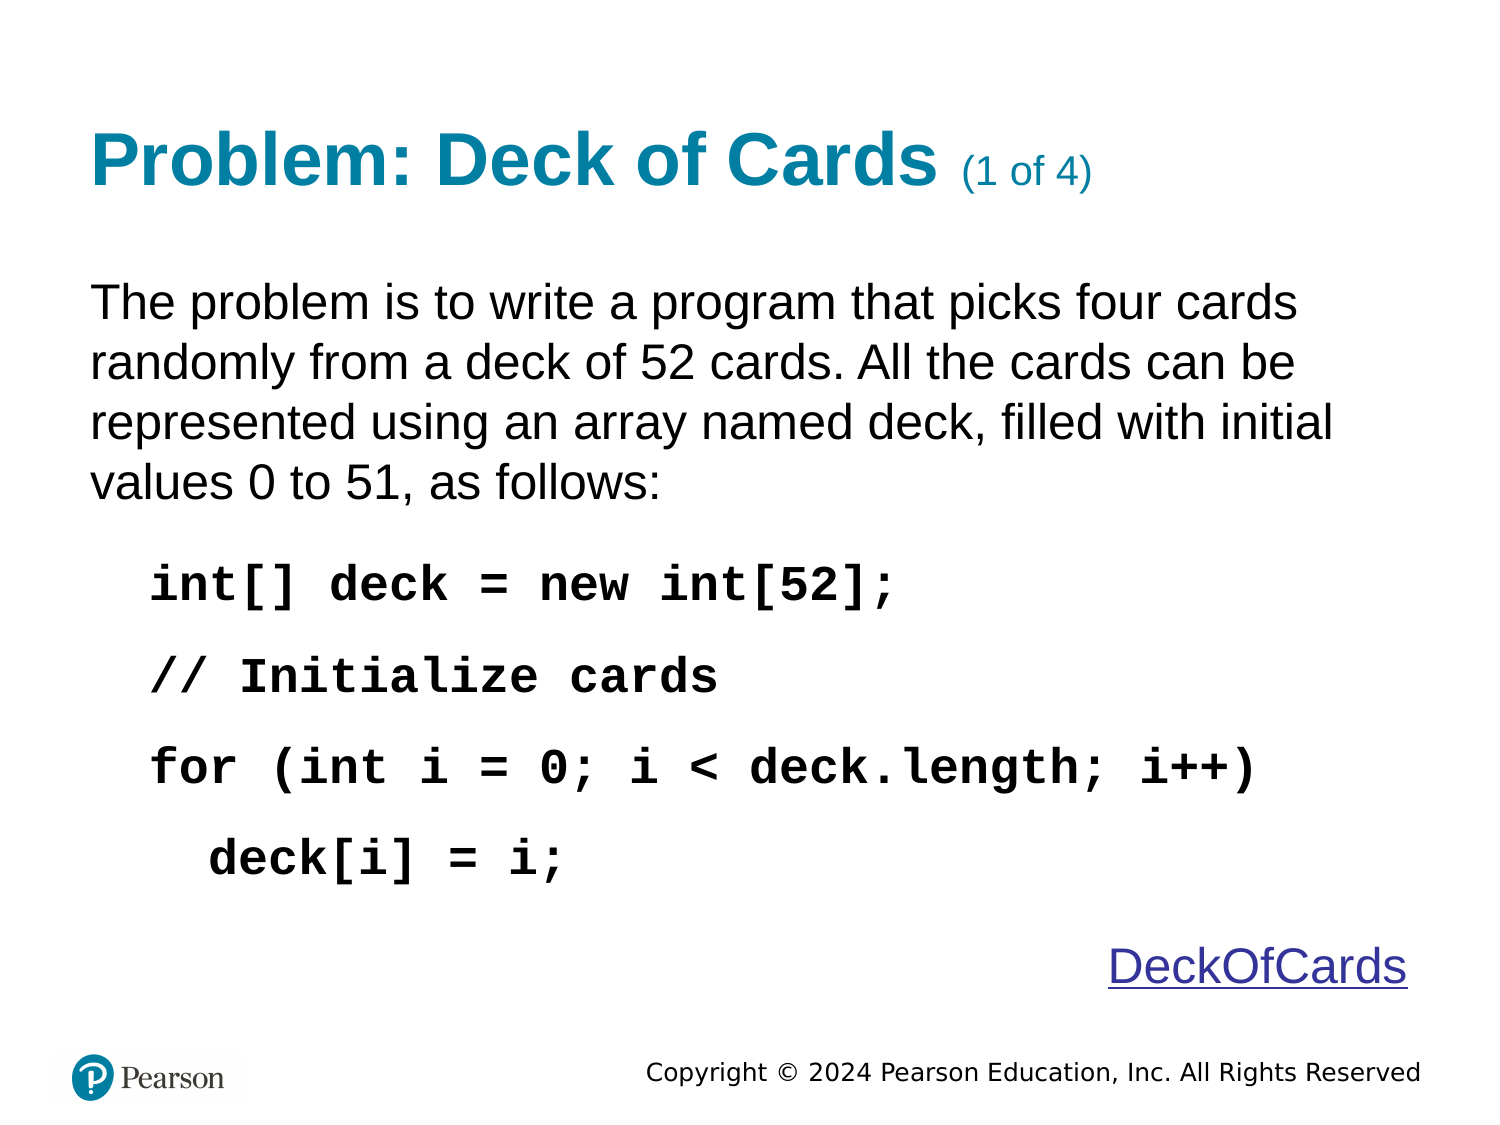

# Problem: Deck of Cards (1 of 4)
The problem is to write a program that picks four cards randomly from a deck of 52 cards. All the cards can be represented using an array named deck, filled with initial values 0 to 51, as follows:
int[] deck = new int[52];
// Initialize cards
for (int i = 0; i < deck.length; i++)
deck[i] = i;
DeckOfCards